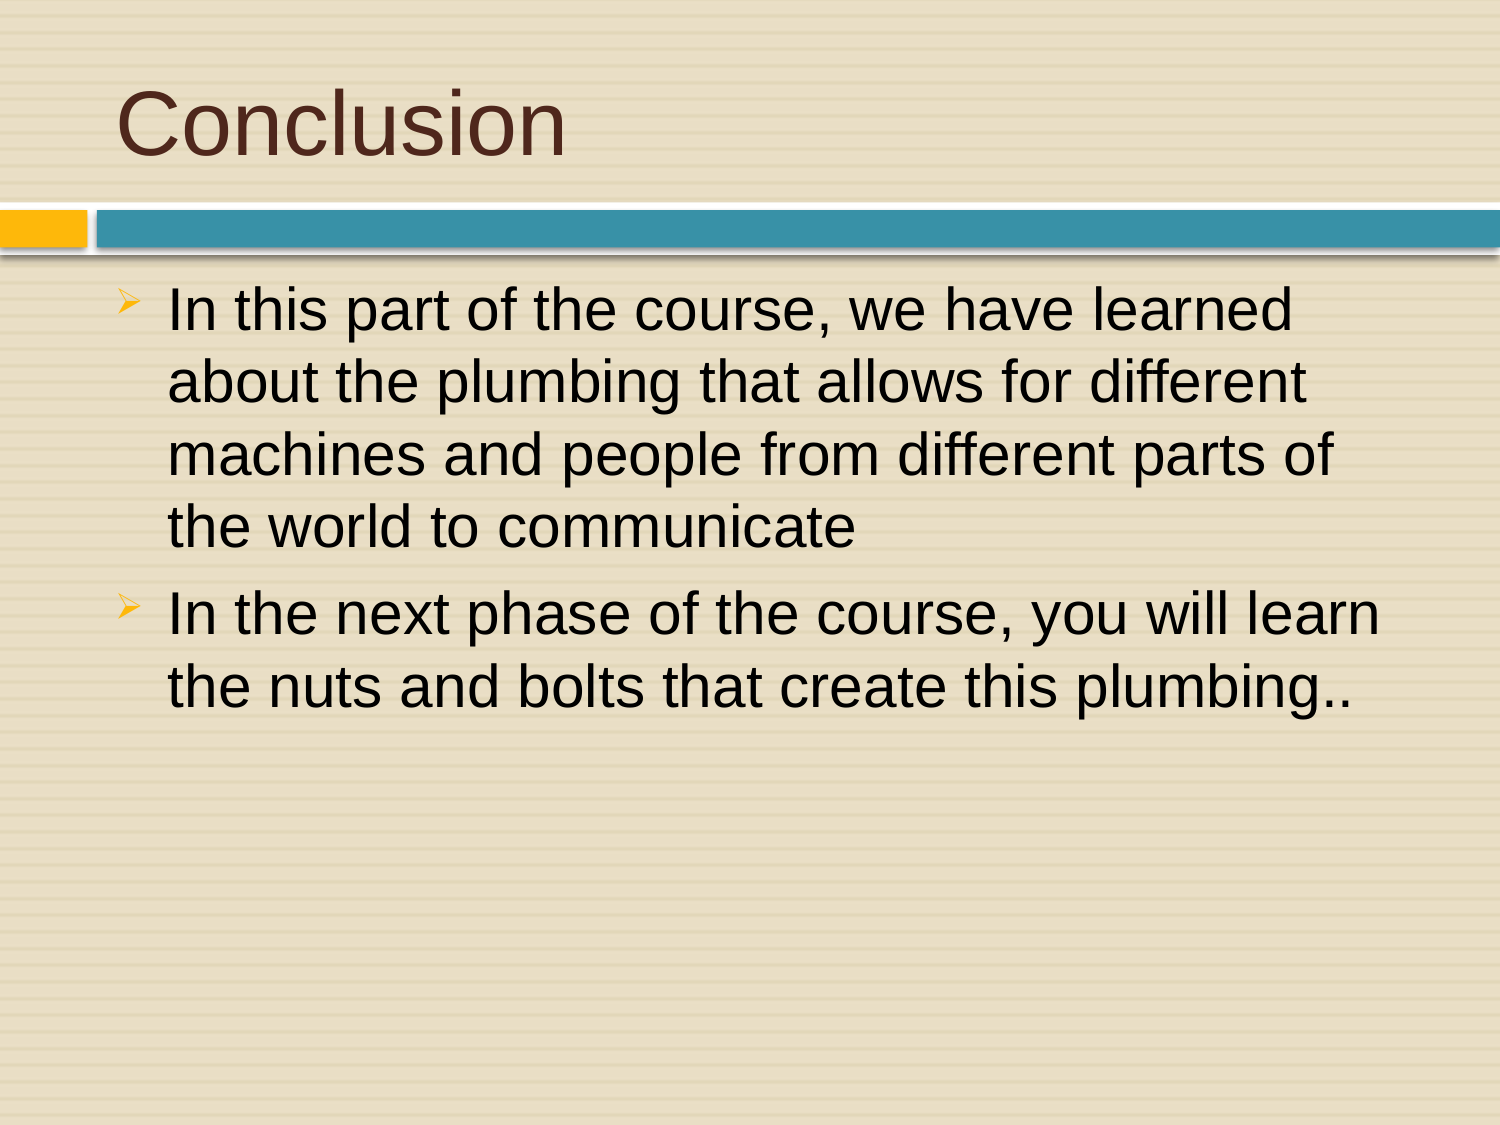

# Conclusion
In this part of the course, we have learned about the plumbing that allows for different machines and people from different parts of the world to communicate
In the next phase of the course, you will learn the nuts and bolts that create this plumbing..